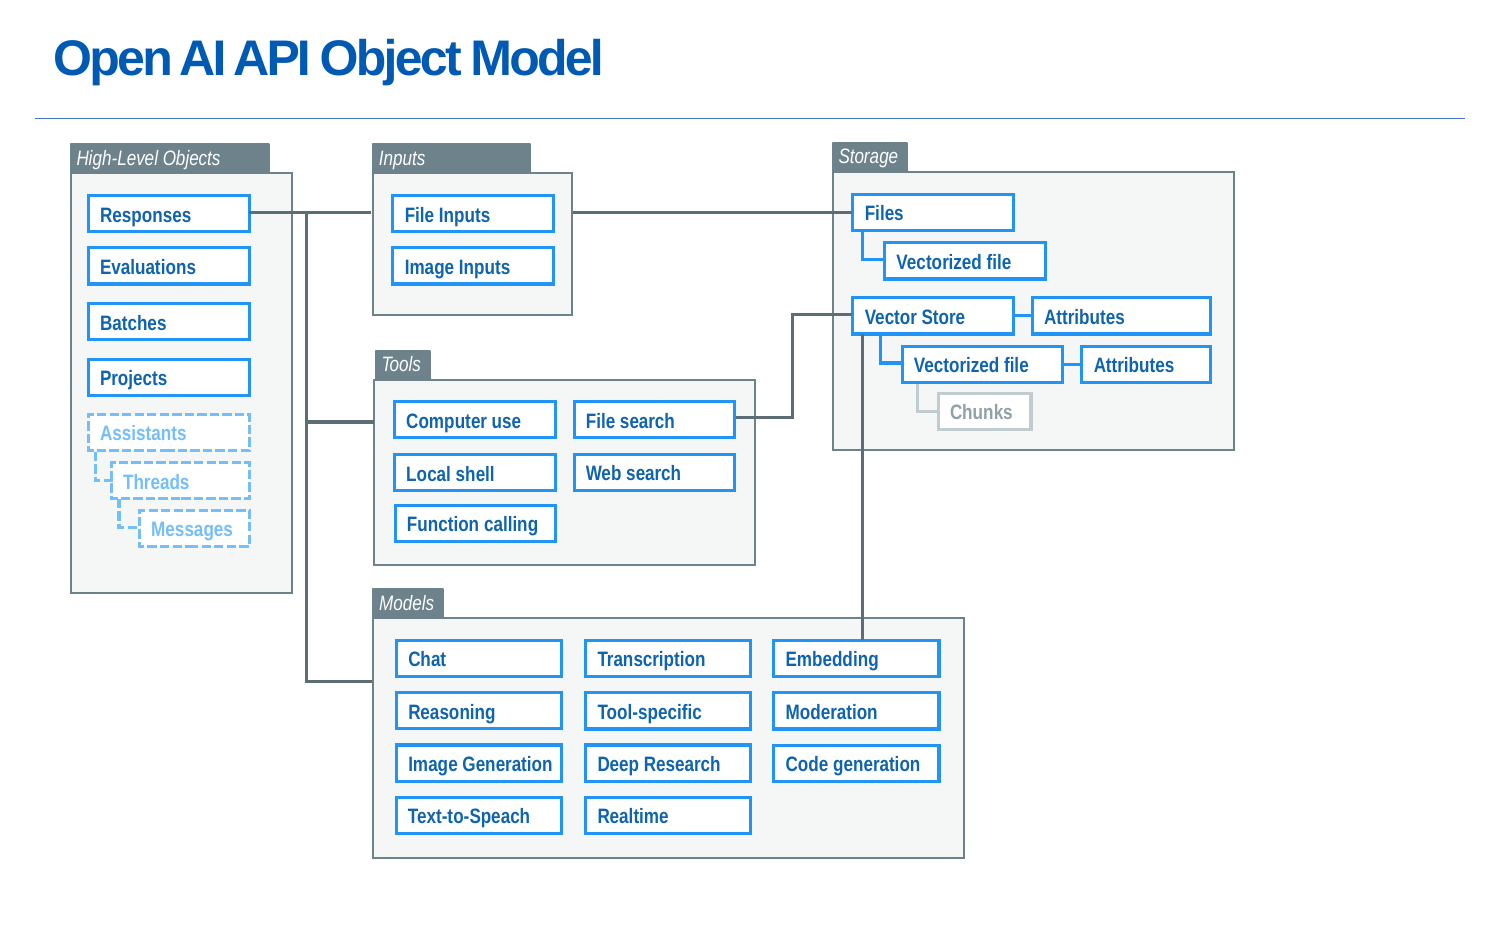

# Open AI API Object Model
Storage
High-Level Objects
Inputs

Files
Responses
File Inputs

Vectorized file
Evaluations
Image Inputs

Vector Store
Attributes
Batches

Vectorized file
Attributes
Tools
Projects

Chunks
Computer use
File search
Assistants

Web search
Local shell
Threads

Function calling
Messages
Models

Chat
Embedding
Transcription
Reasoning
Tool-specific
Moderation
Image Generation
Deep Research
Code generation
Text-to-Speach
Realtime